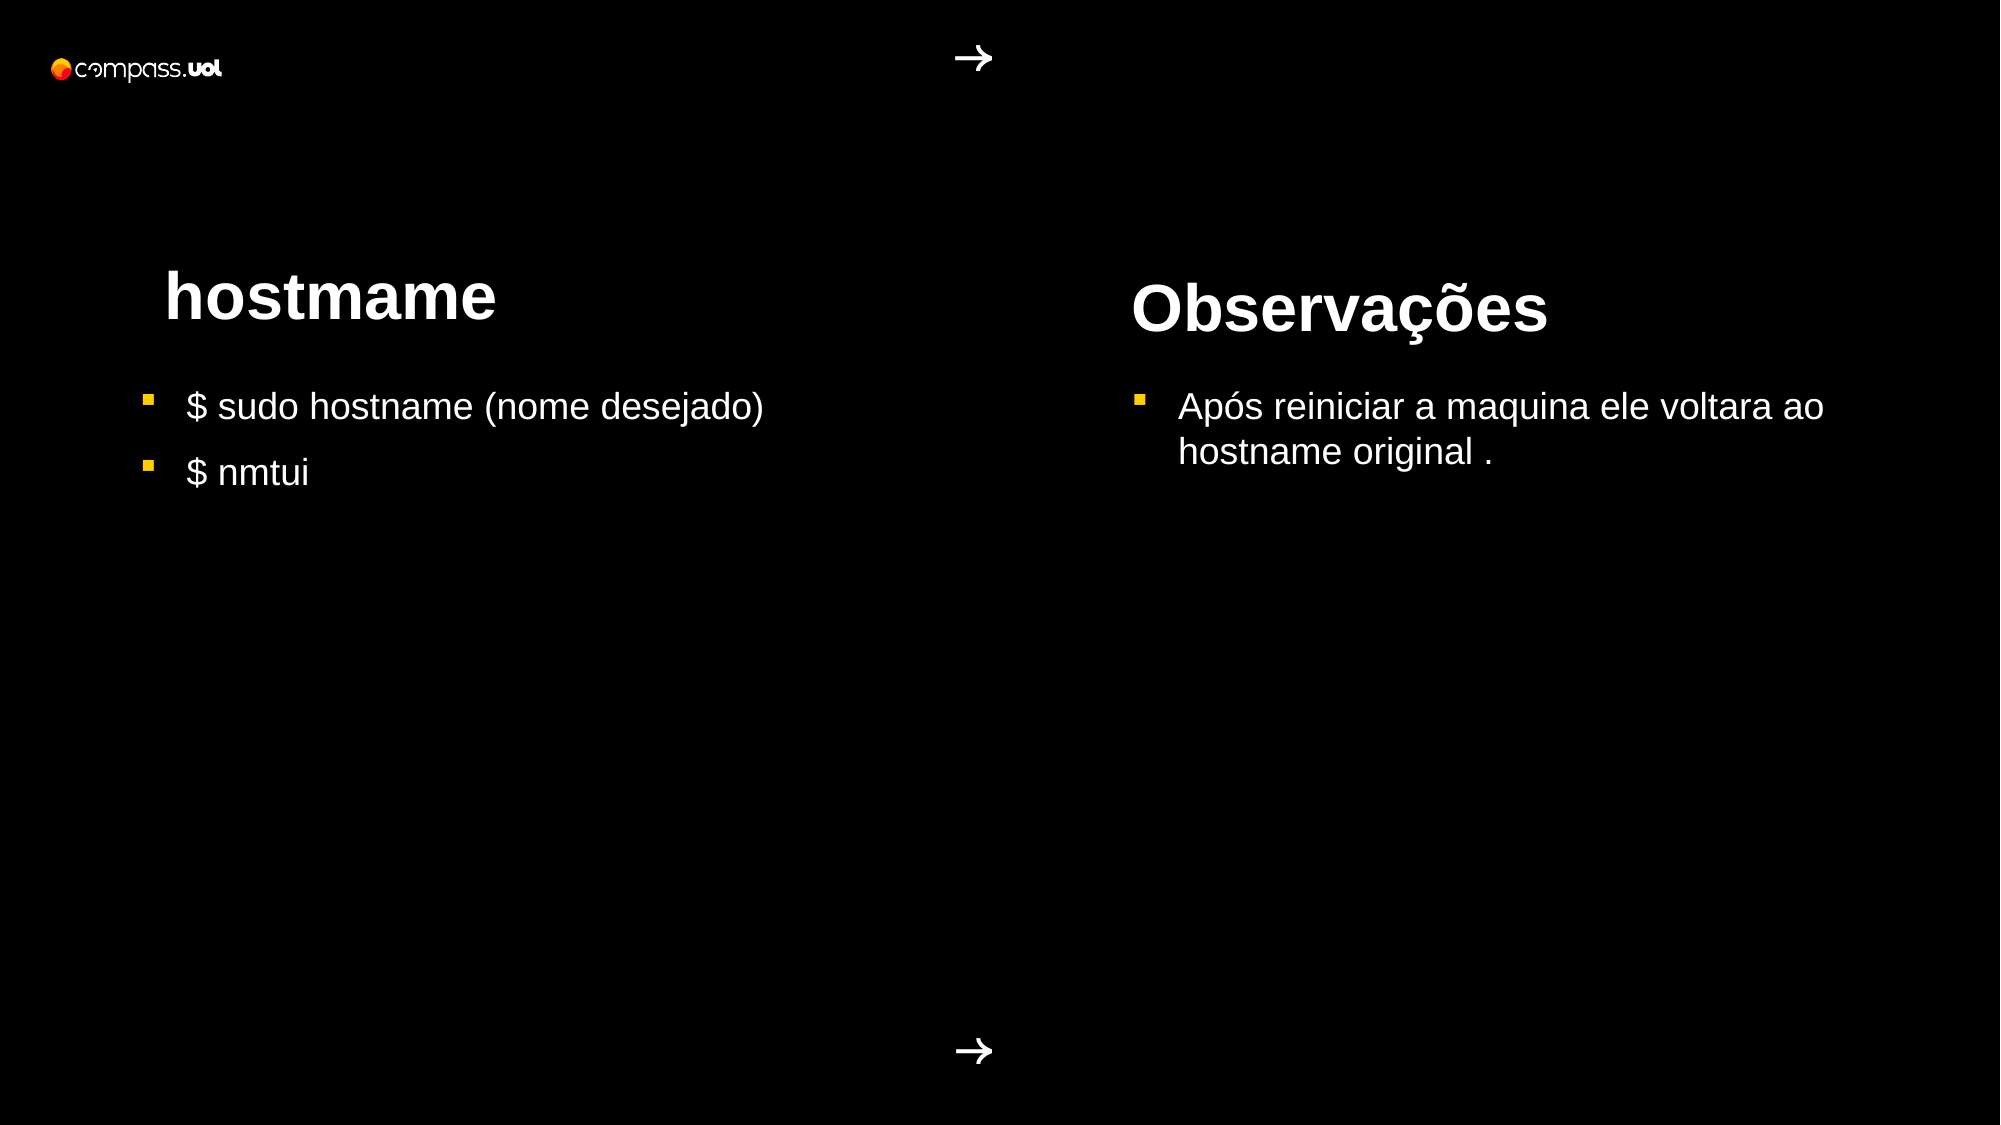

hostmame
Observações
$ sudo hostname (nome desejado)
$ nmtui

Após reiniciar a maquina ele voltara ao hostname original .